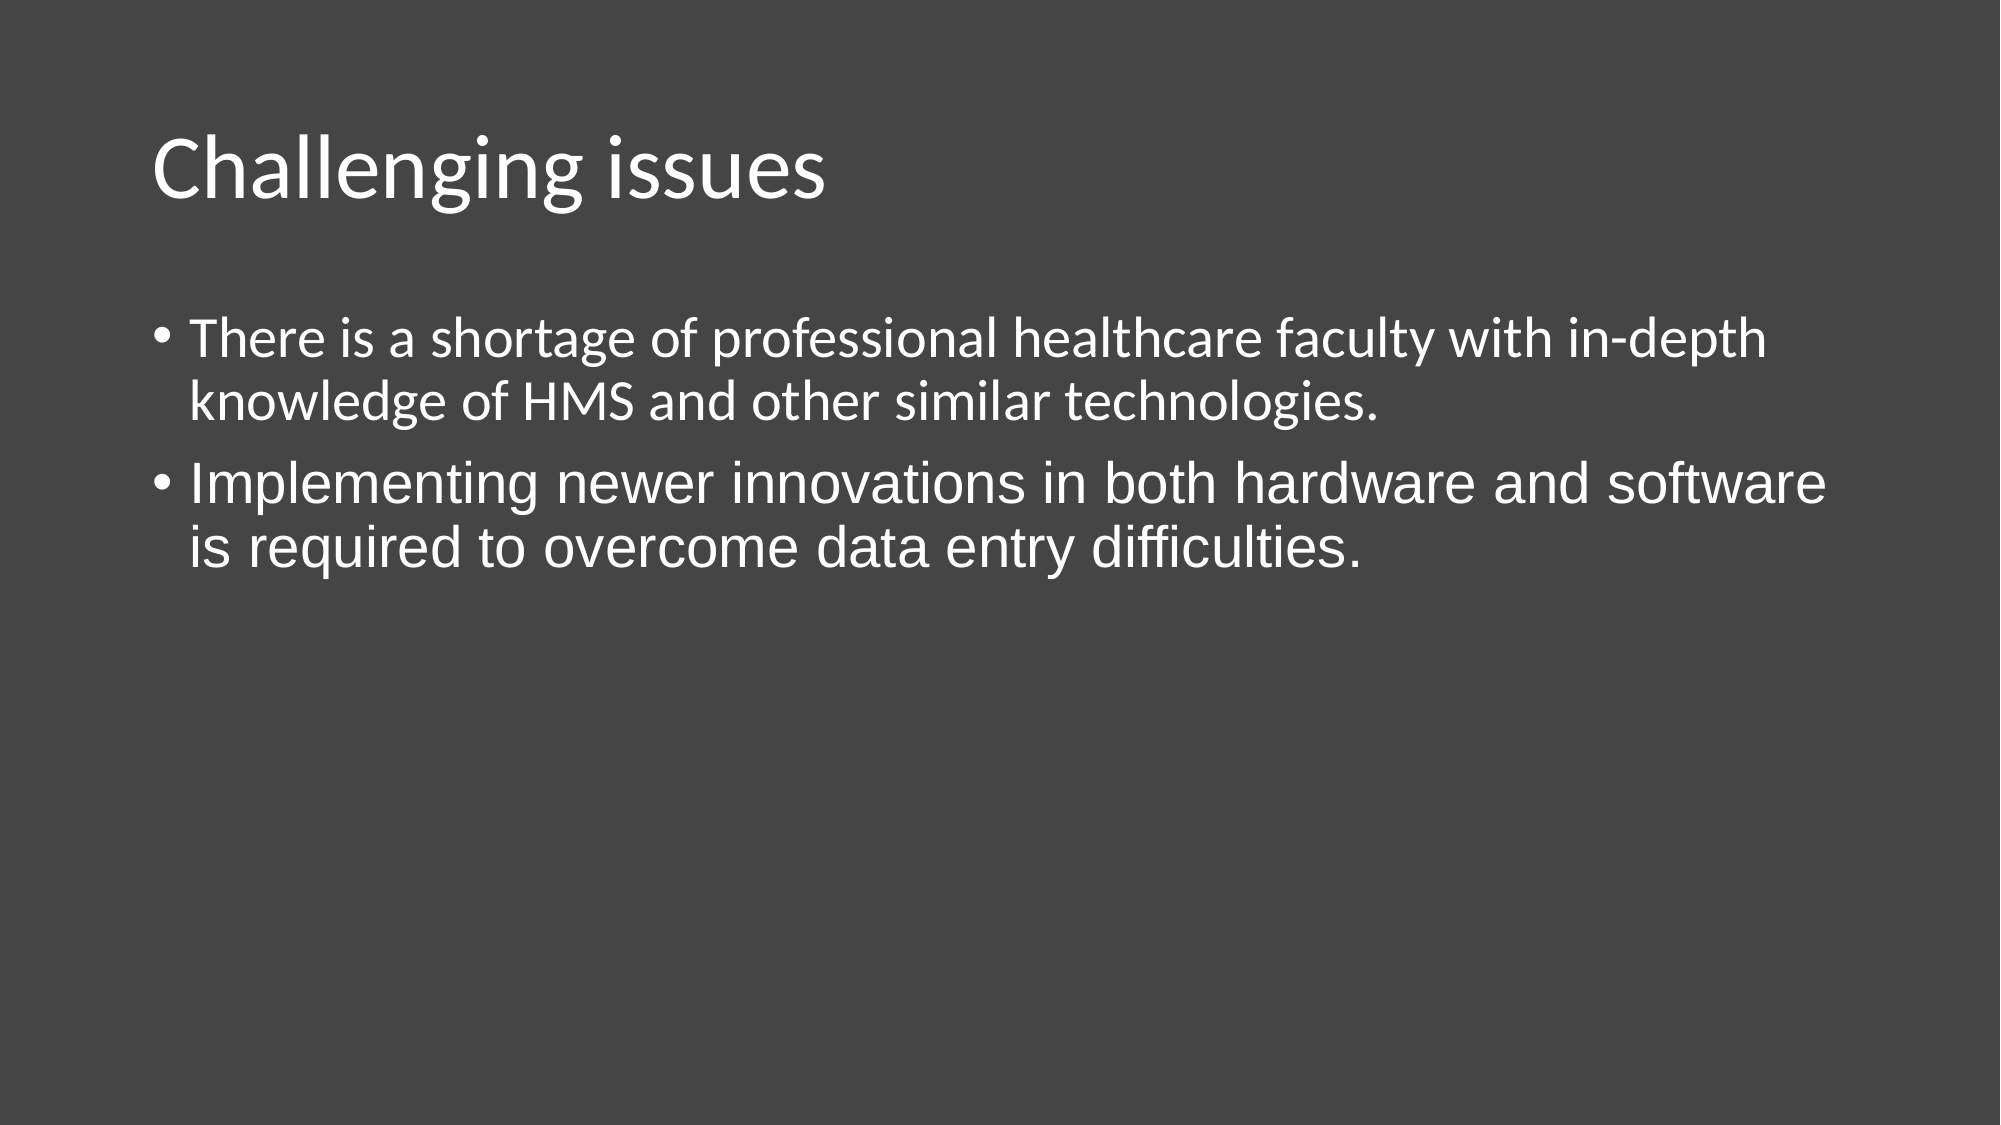

# Challenging issues
There is a shortage of professional healthcare faculty with in-depth knowledge of HMS and other similar technologies.
Implementing newer innovations in both hardware and software is required to overcome data entry difficulties.